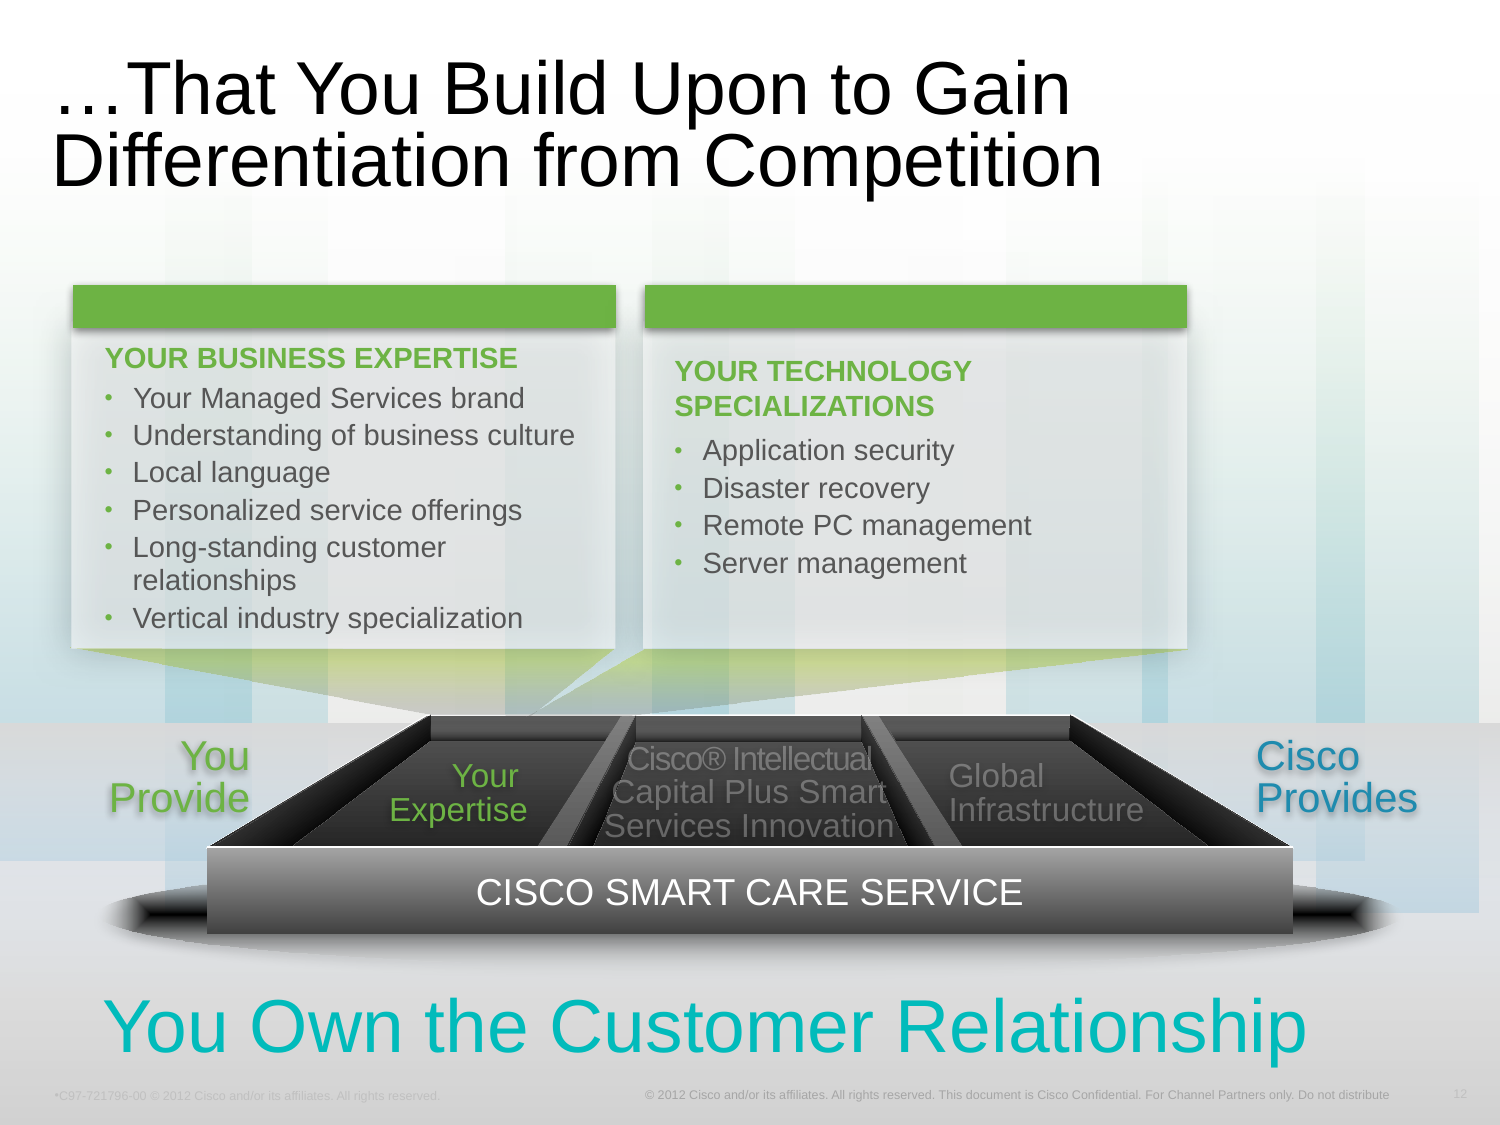

# …That You Build Upon to Gain Differentiation from Competition

YOUR BUSINESS EXPERTISE
Your Managed Services brand
Understanding of business culture
Local language
Personalized service offerings
Long-standing customer relationships
Vertical industry specialization

YOUR TECHNOLOGY SPECIALIZATIONS
Application security
Disaster recovery
Remote PC management
Server management

You
Provide
Cisco
Provides
Cisco® Intellectual Capital Plus Smart Services Innovation
Your
Expertise
Global
Infrastructure

CISCO SMART CARE SERVICE

You Own the Customer Relationship